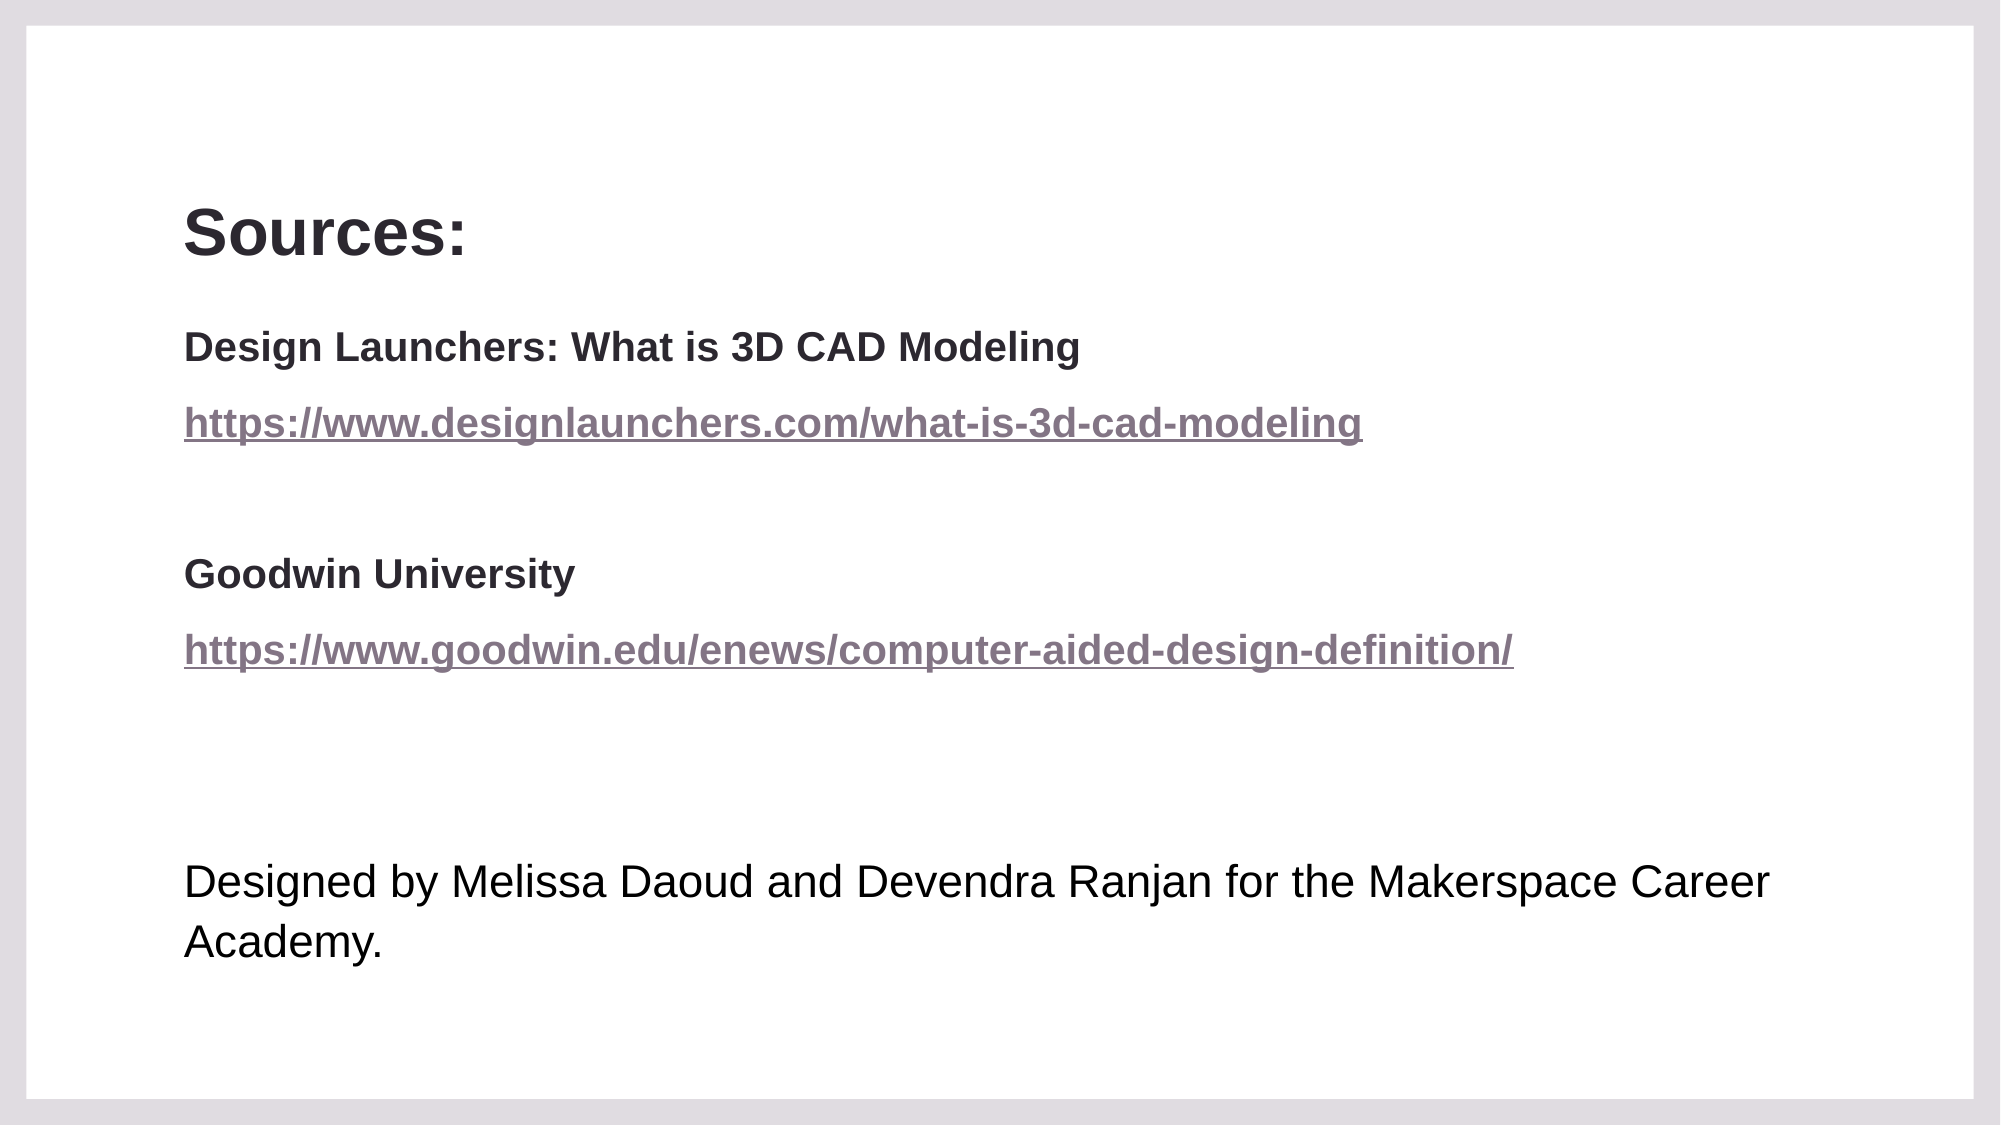

# Sources:
Design Launchers: What is 3D CAD Modeling
https://www.designlaunchers.com/what-is-3d-cad-modeling

Goodwin University
https://www.goodwin.edu/enews/computer-aided-design-definition/

Designed by Melissa Daoud and Devendra Ranjan for the Makerspace Career Academy.